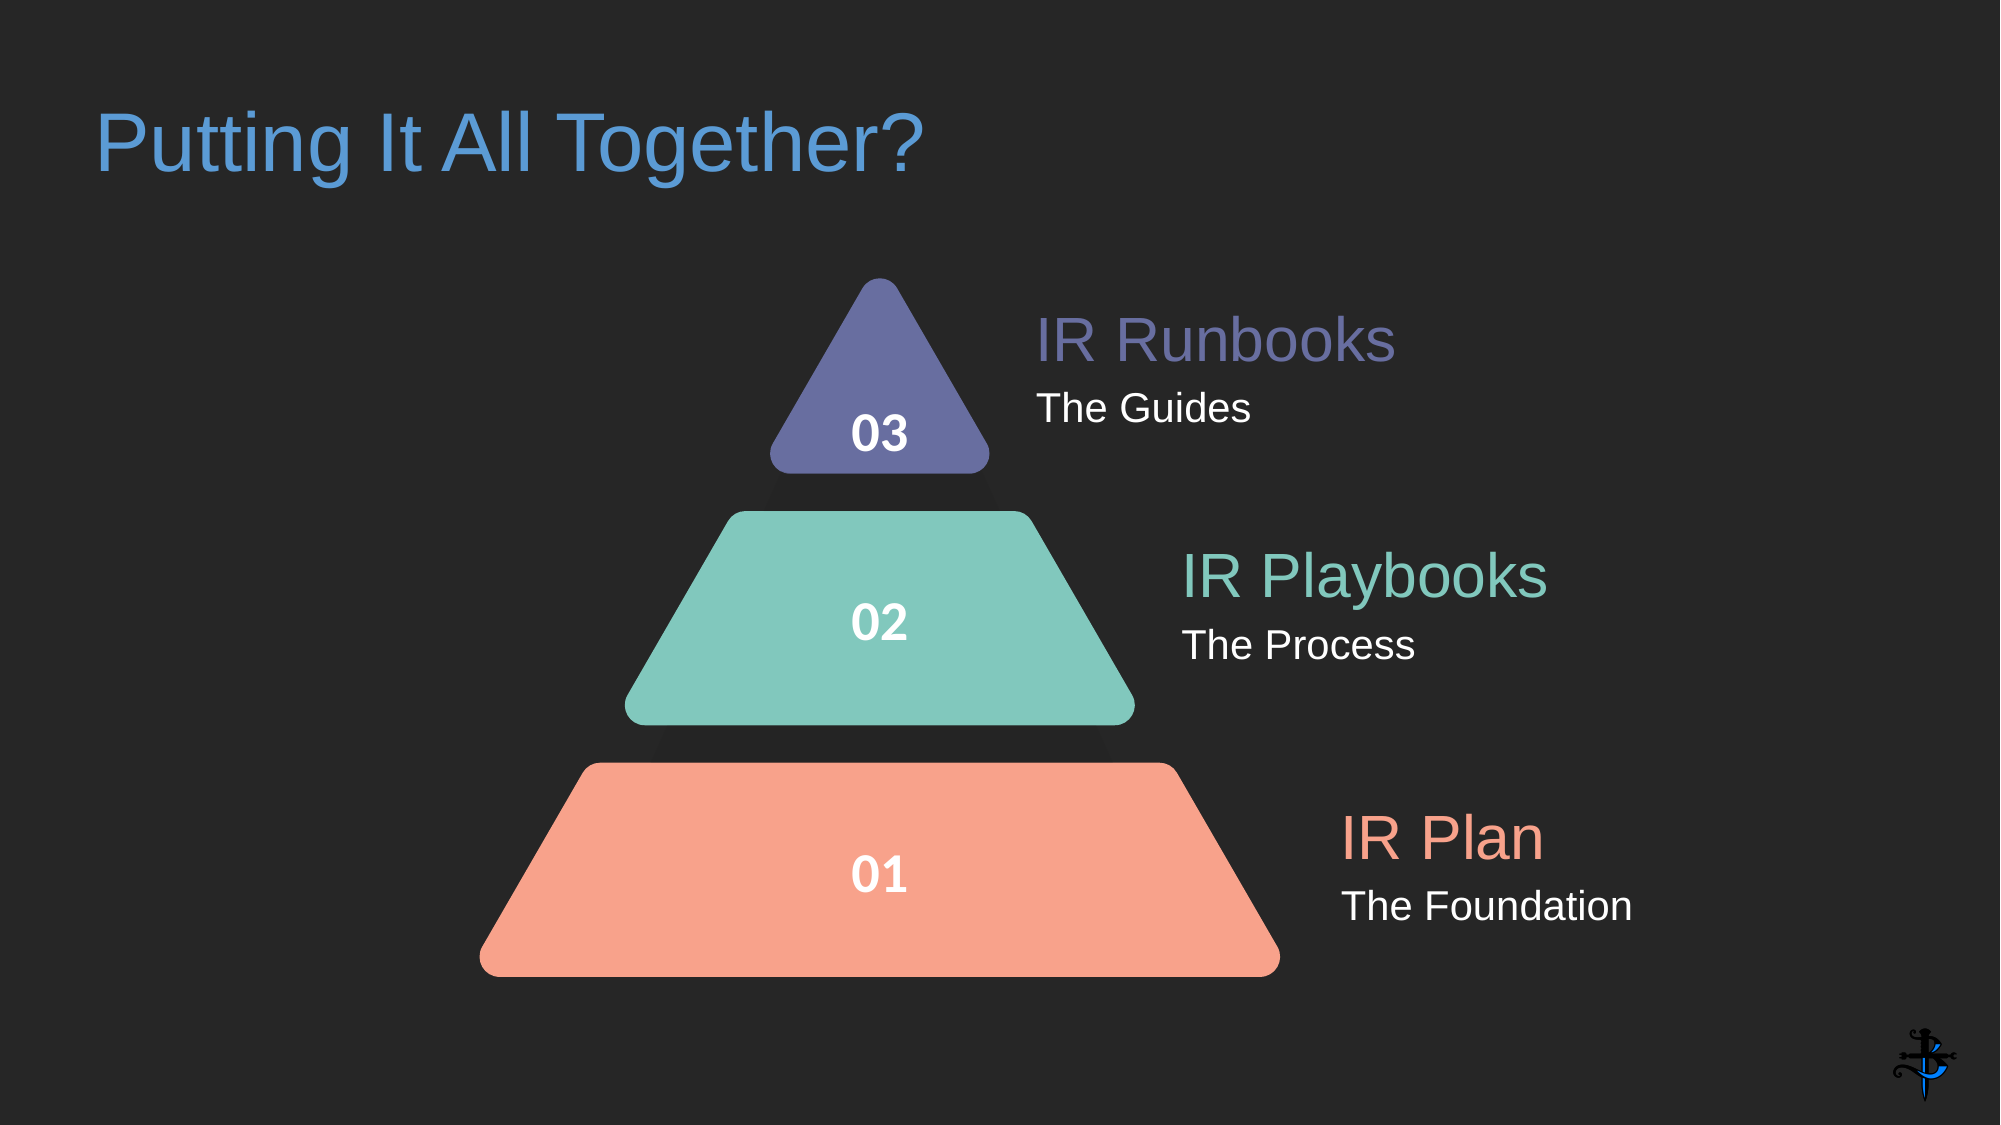

# Putting It All Together?
03
IR Runbooks
The Guides

02
IR Playbooks
The Process

01
IR Plan
The Foundation